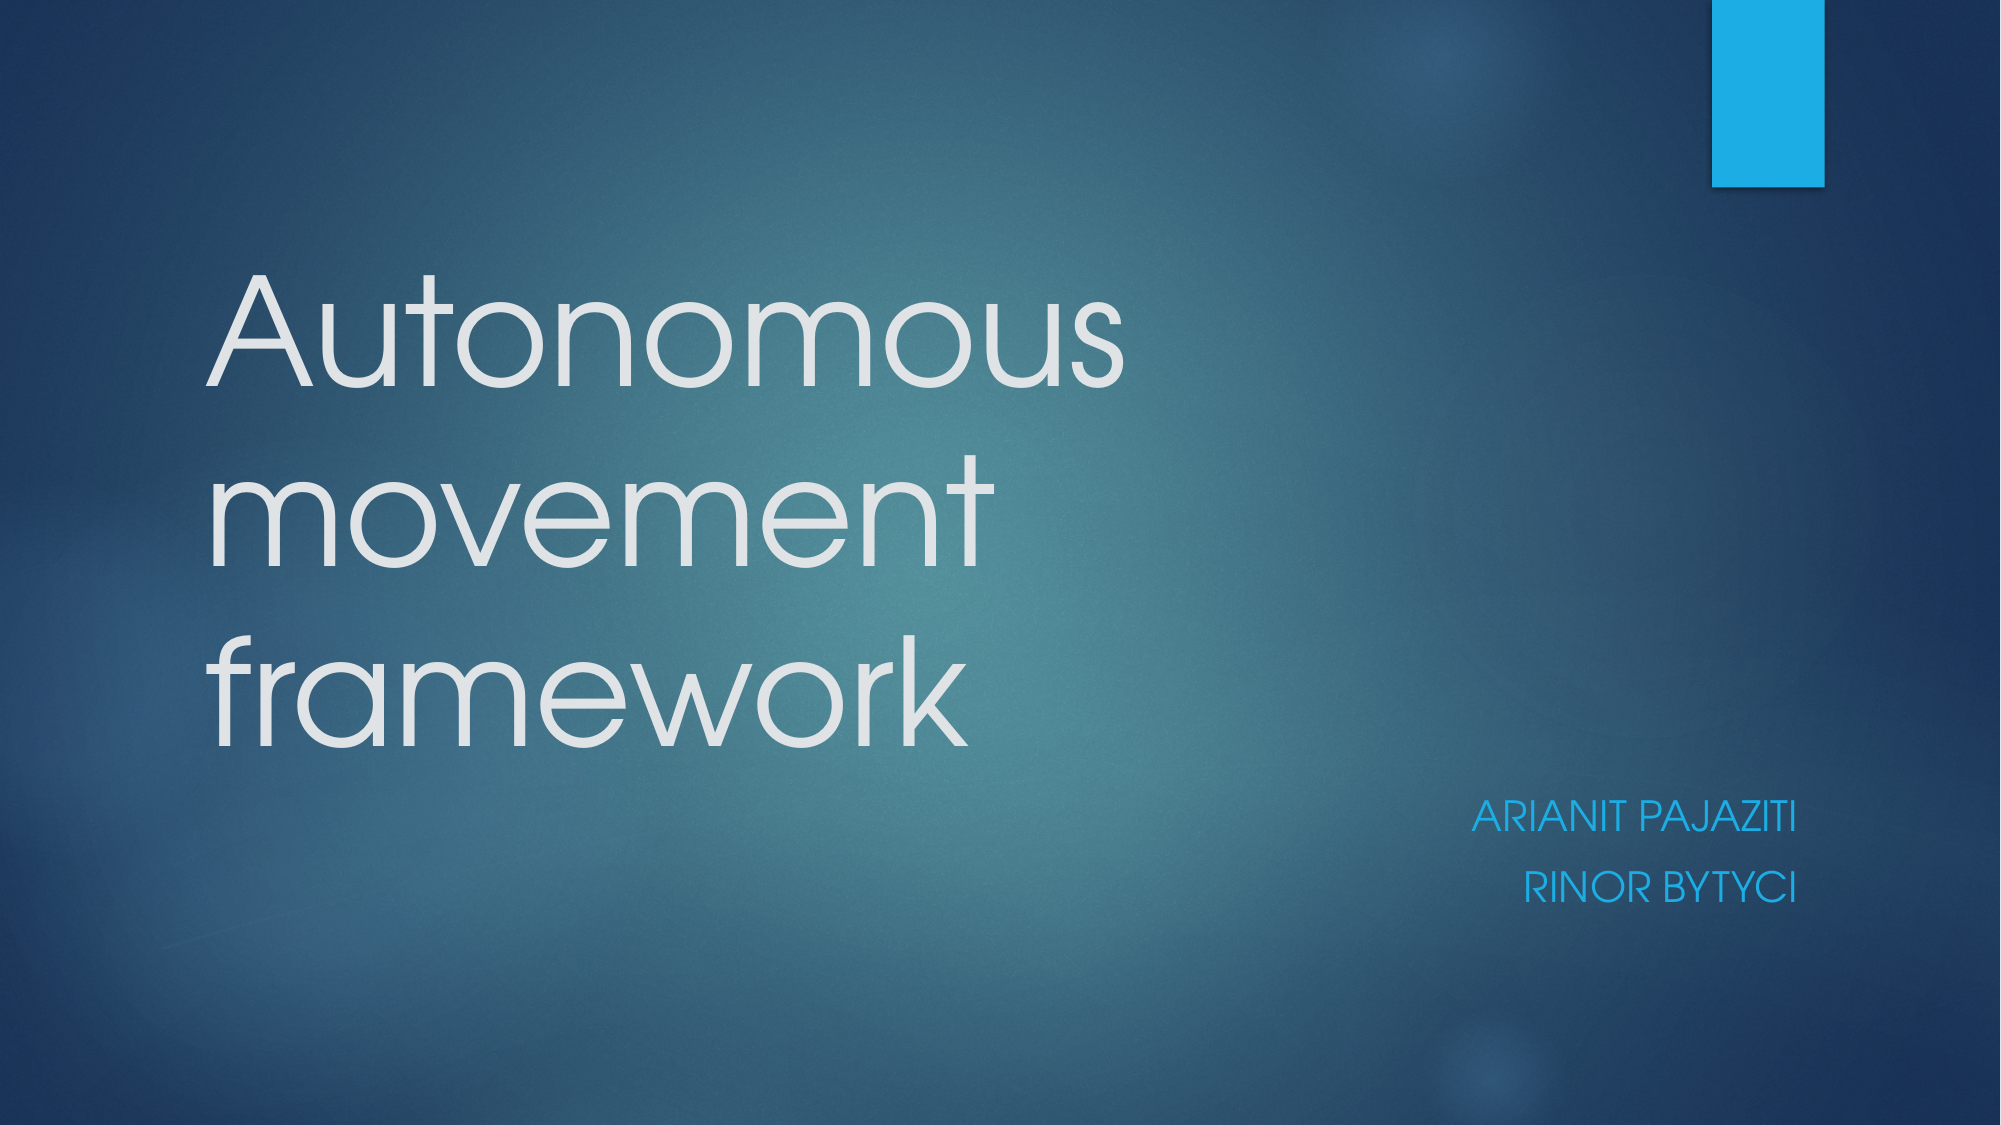

# Autonomous movement framework
Arianit Pajaziti
Rinor Bytyci